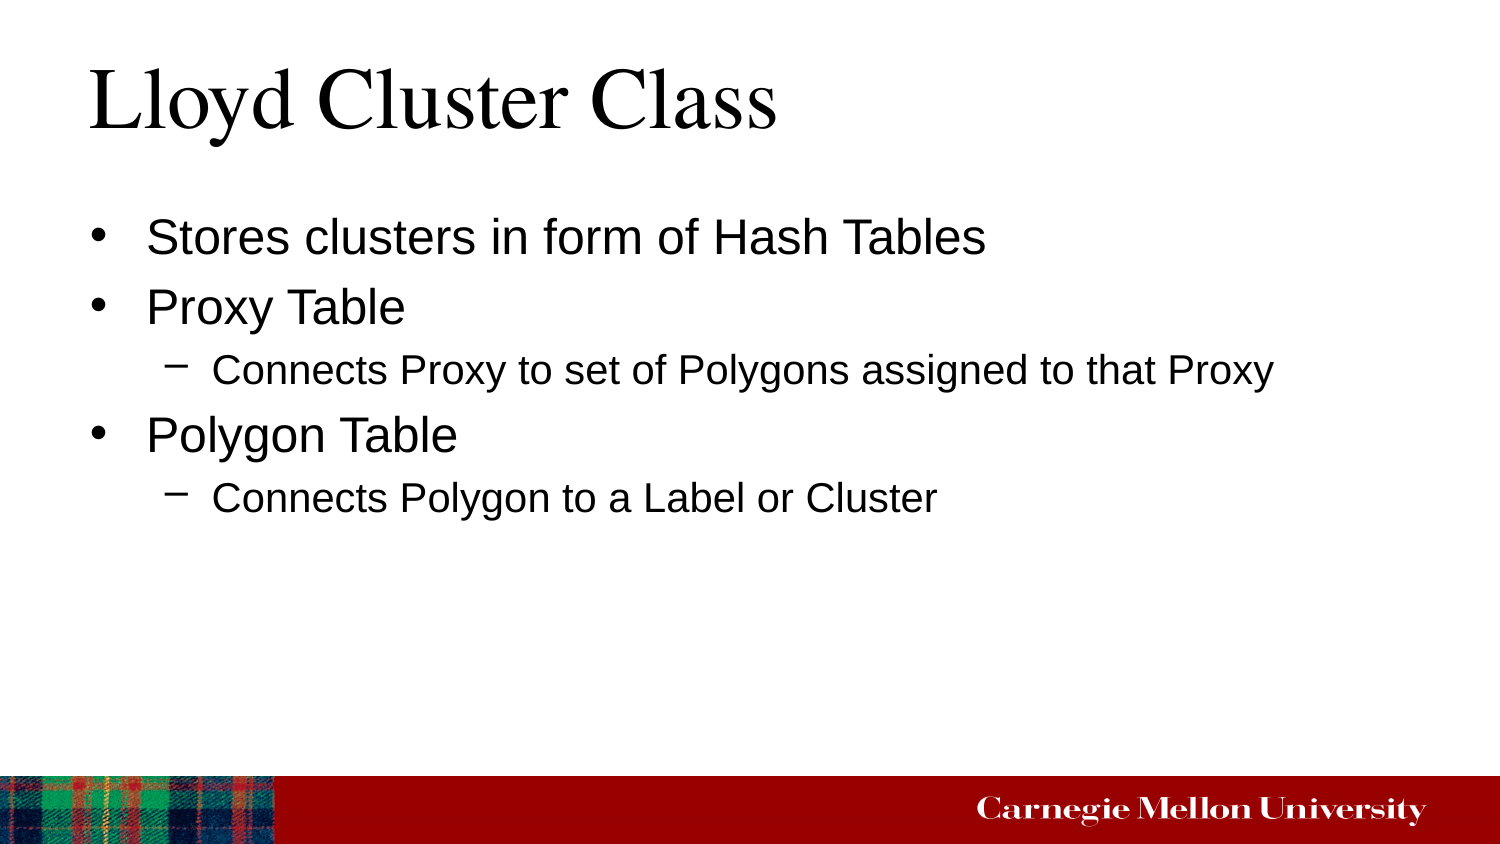

# Lloyd Cluster Class
Stores clusters in form of Hash Tables
Proxy Table
Connects Proxy to set of Polygons assigned to that Proxy
Polygon Table
Connects Polygon to a Label or Cluster